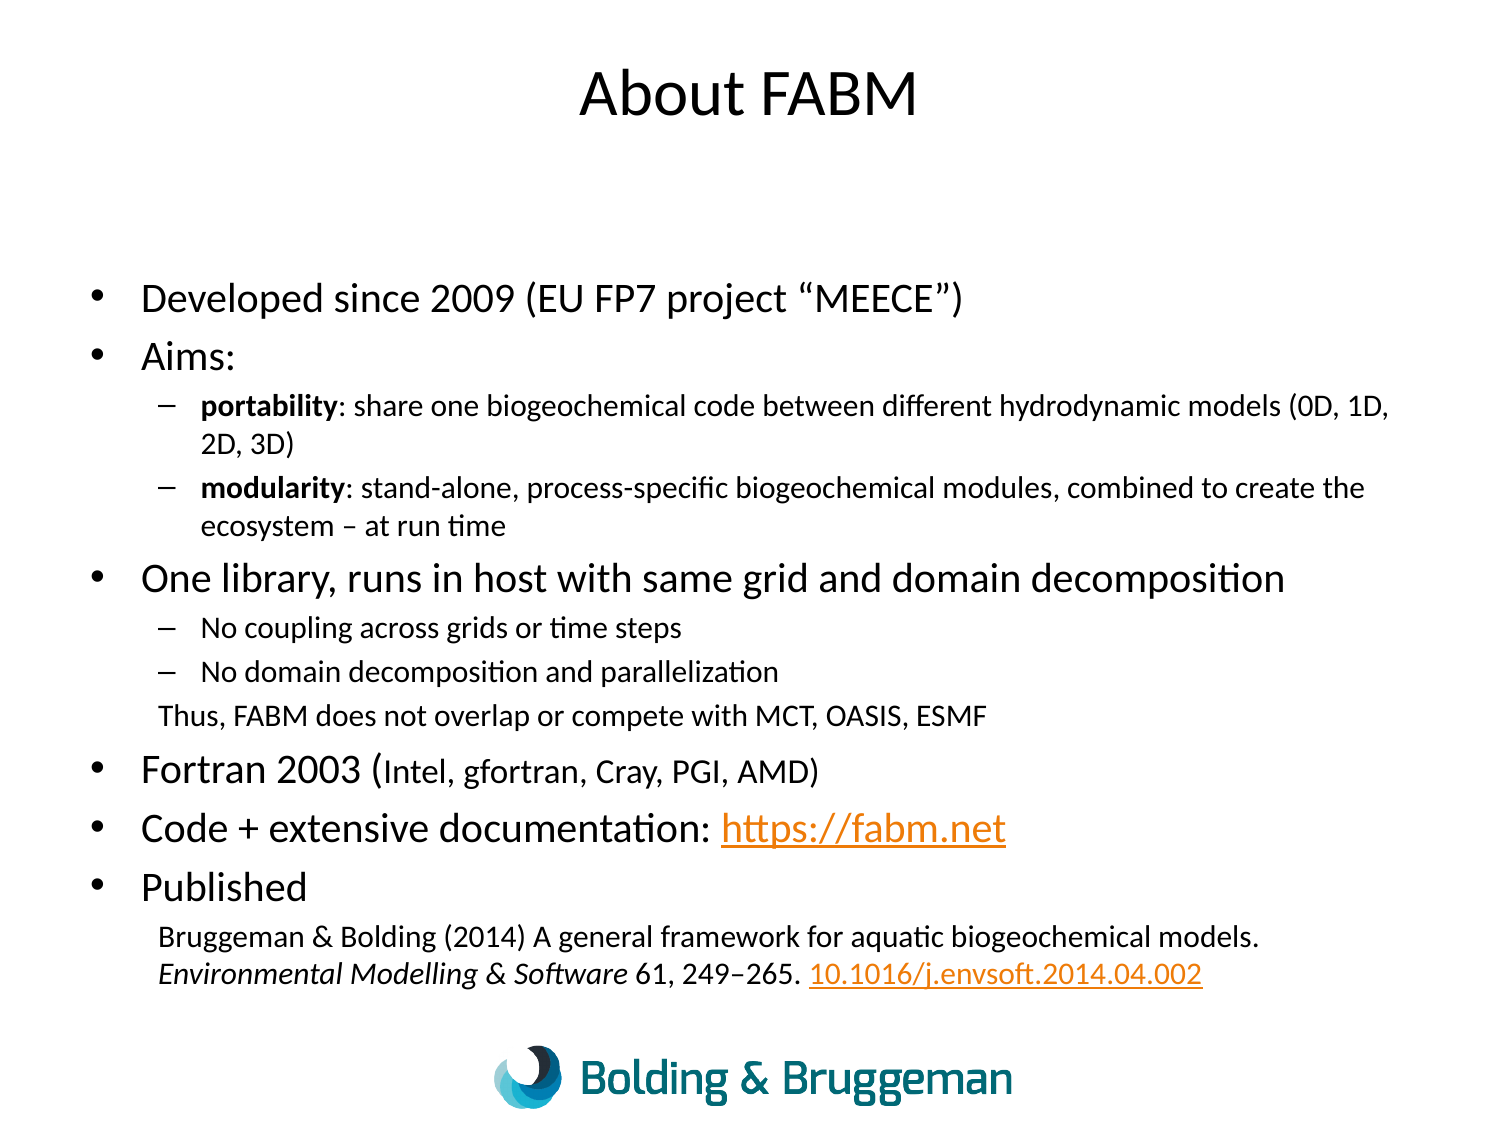

# About FABM
Developed since 2009 (EU FP7 project “MEECE”)
Aims:
portability: share one biogeochemical code between different hydrodynamic models (0D, 1D, 2D, 3D)
modularity: stand-alone, process-specific biogeochemical modules, combined to create the ecosystem – at run time
One library, runs in host with same grid and domain decomposition
No coupling across grids or time steps
No domain decomposition and parallelization
Thus, FABM does not overlap or compete with MCT, OASIS, ESMF
Fortran 2003 (Intel, gfortran, Cray, PGI, AMD)
Code + extensive documentation: https://fabm.net
Published
Bruggeman & Bolding (2014) A general framework for aquatic biogeochemical models. Environmental Modelling & Software 61, 249–265. 10.1016/j.envsoft.2014.04.002